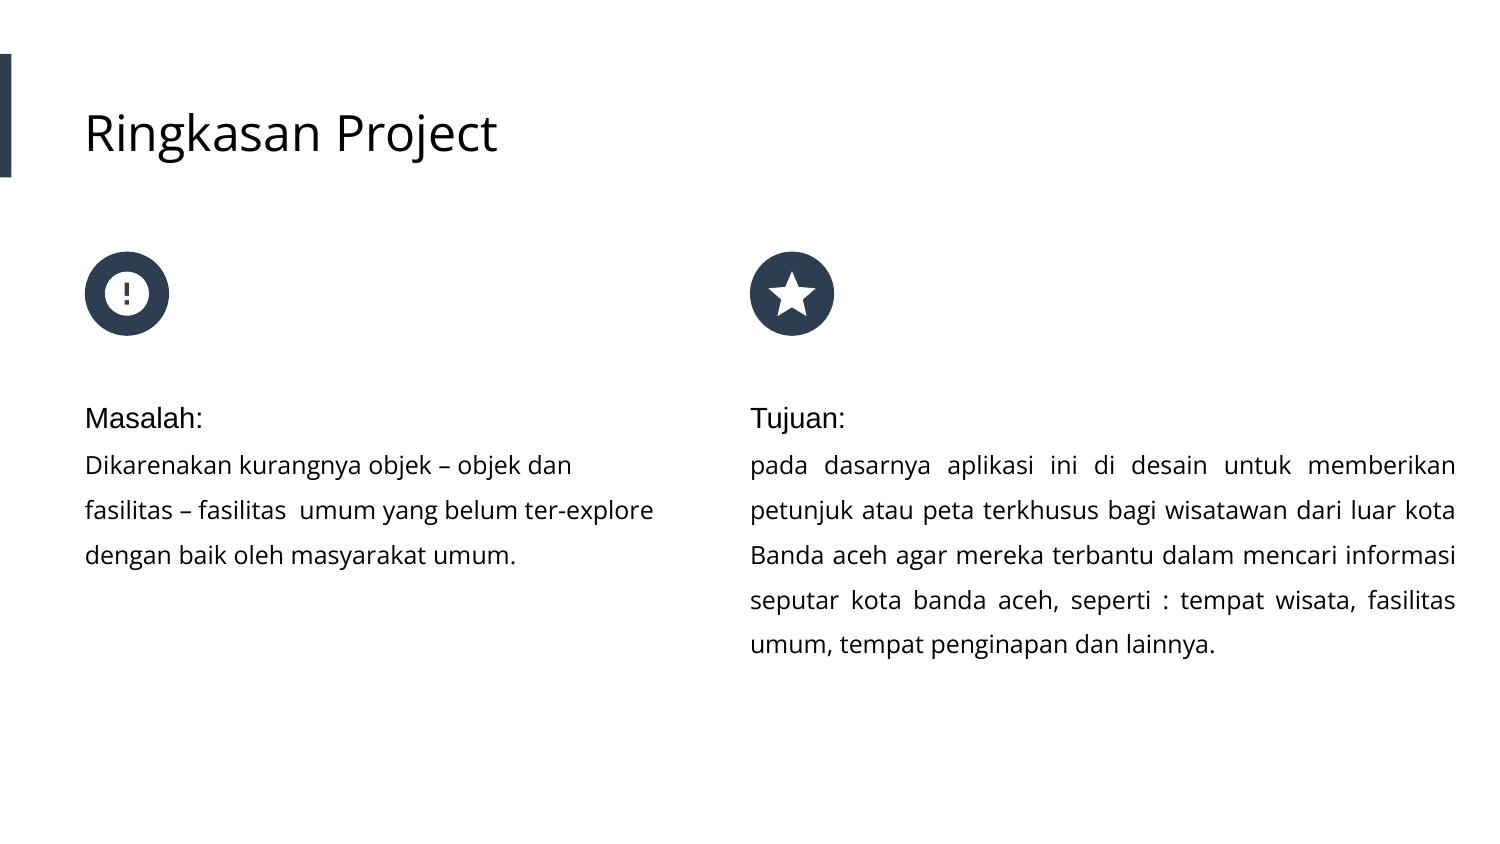

Ringkasan Project

Masalah:
Dikarenakan kurangnya objek – objek dan fasilitas – fasilitas  umum yang belum ter-explore dengan baik oleh masyarakat umum.
Tujuan:
pada dasarnya aplikasi ini di desain untuk memberikan petunjuk atau peta terkhusus bagi wisatawan dari luar kota Banda aceh agar mereka terbantu dalam mencari informasi seputar kota banda aceh, seperti : tempat wisata, fasilitas umum, tempat penginapan dan lainnya.